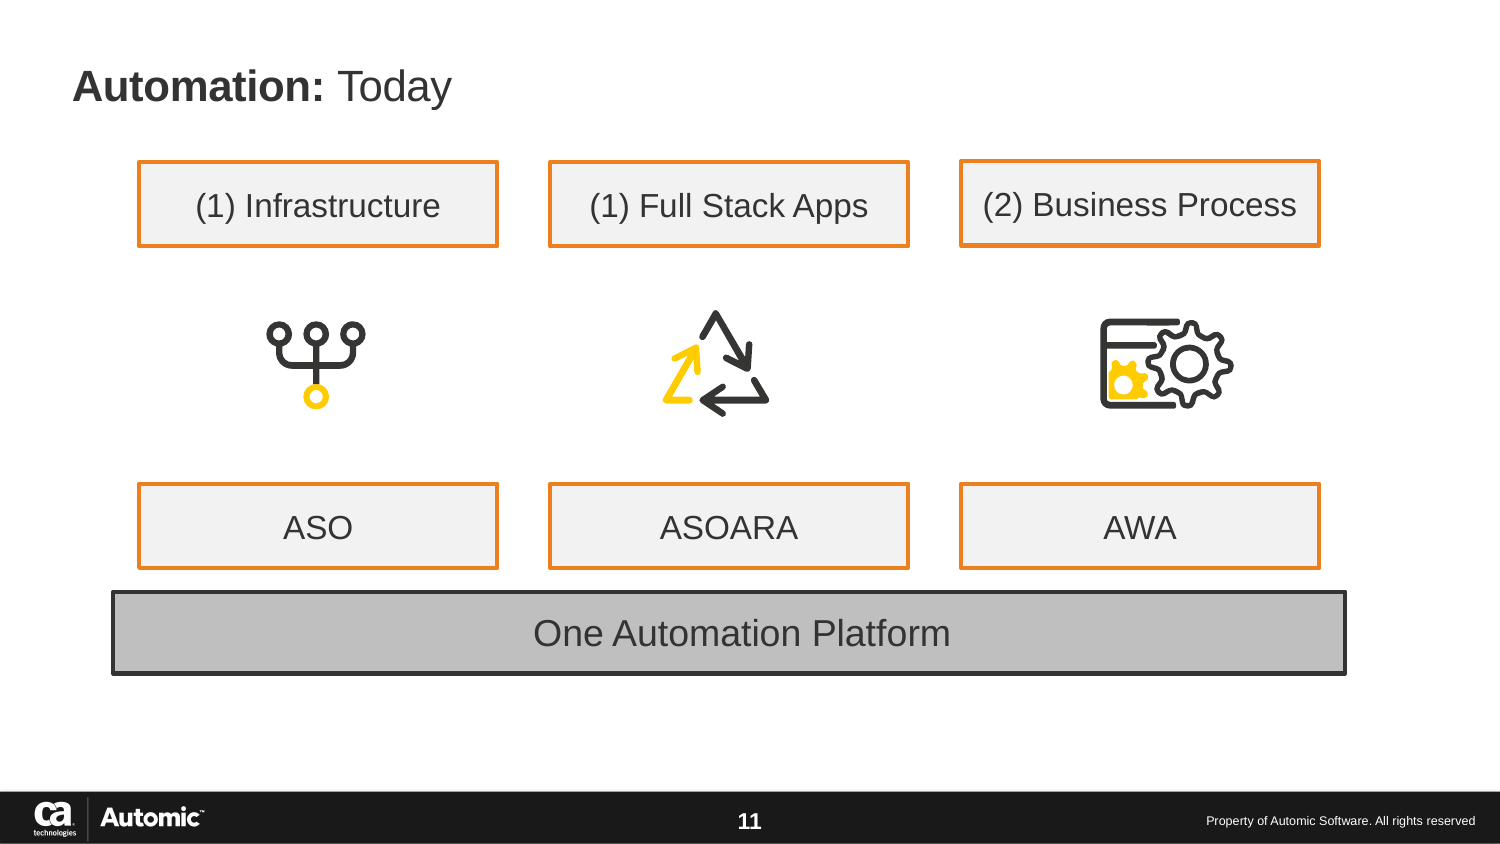

Automation: Today
(2) Business Process
(1) Infrastructure
(1) Full Stack Apps

ASO
ASOARA
AWA

One Automation Platform